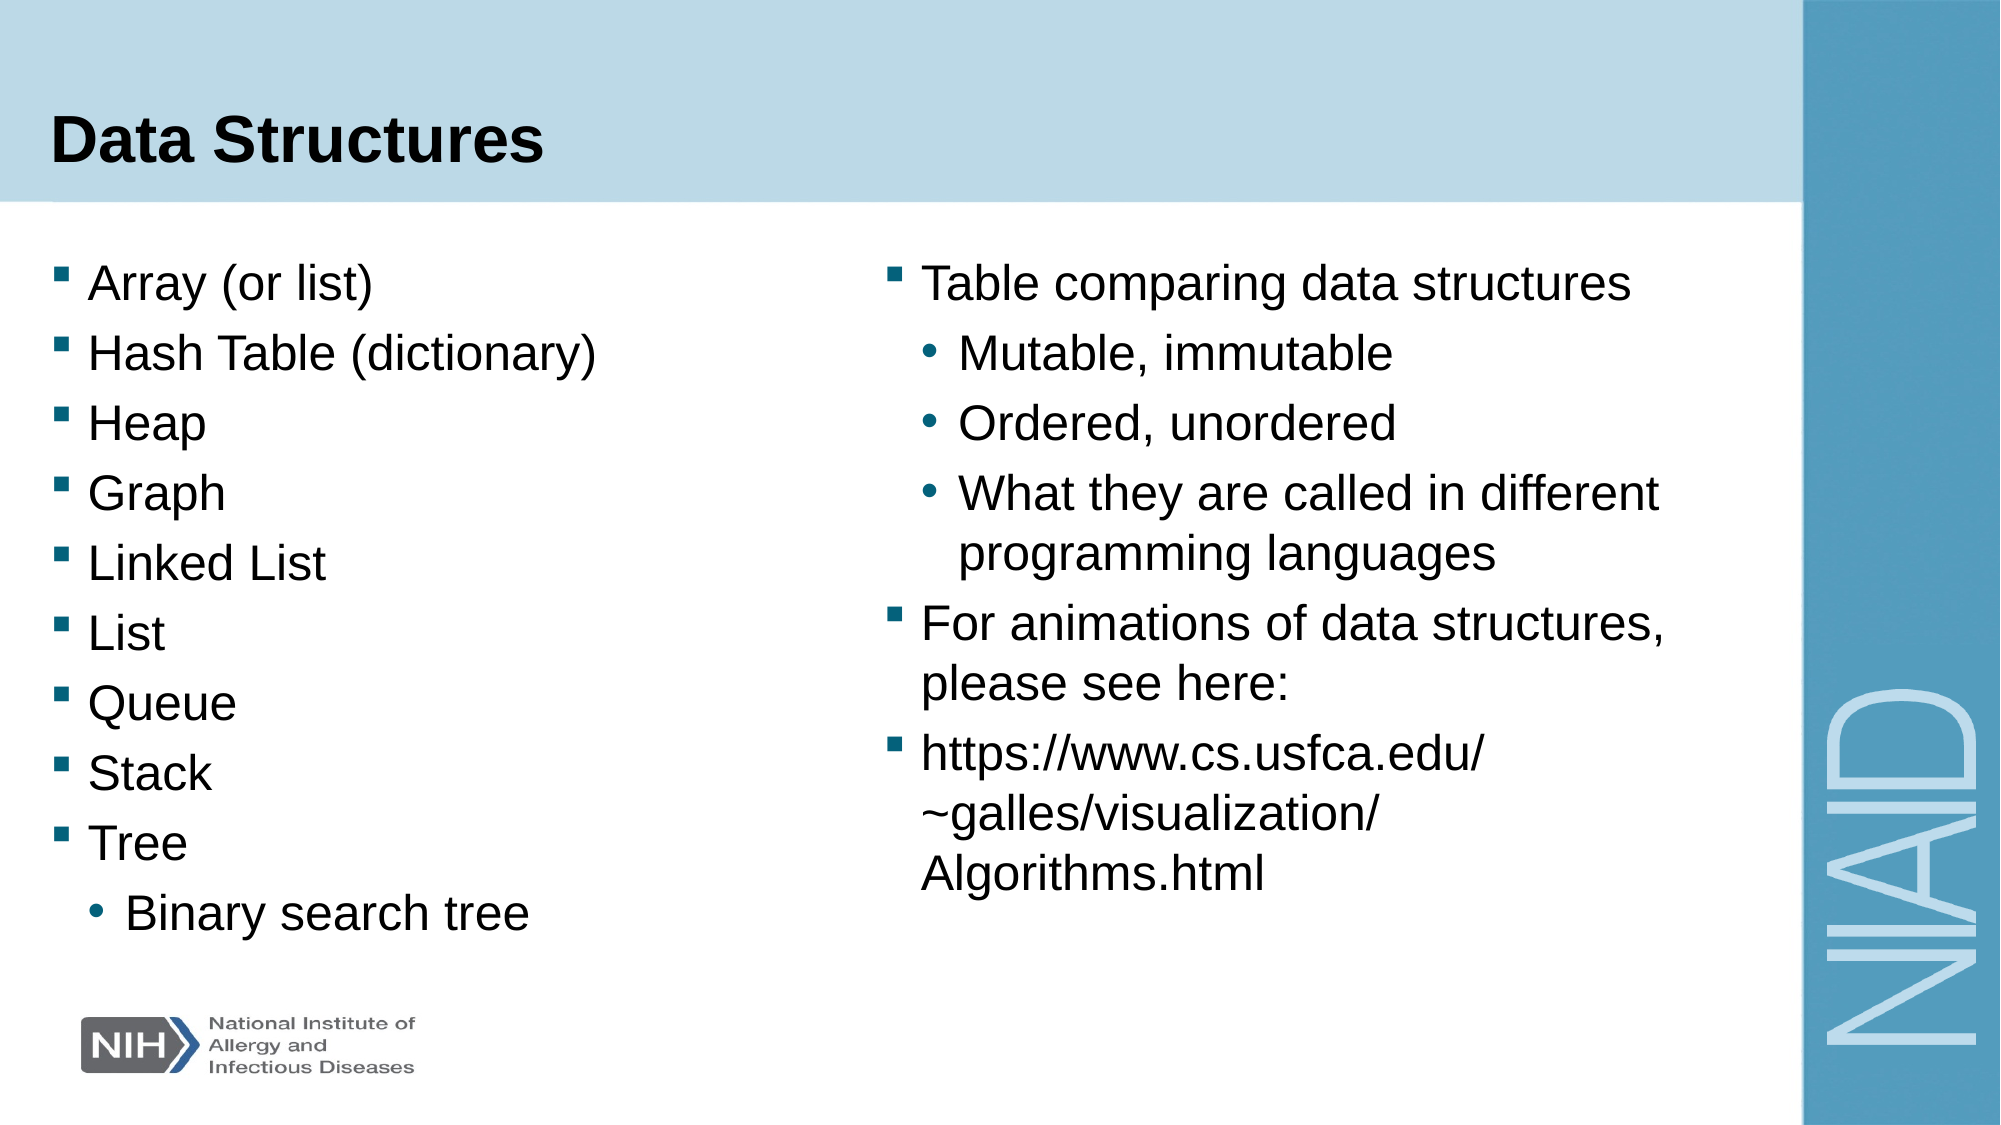

# Data Structures
Array (or list)
Hash Table (dictionary)
Heap
Graph
Linked List
List
Queue
Stack
Tree
Binary search tree
Table comparing data structures
Mutable, immutable
Ordered, unordered
What they are called in different programming languages
For animations of data structures, please see here:
https://www.cs.usfca.edu/~galles/visualization/Algorithms.html